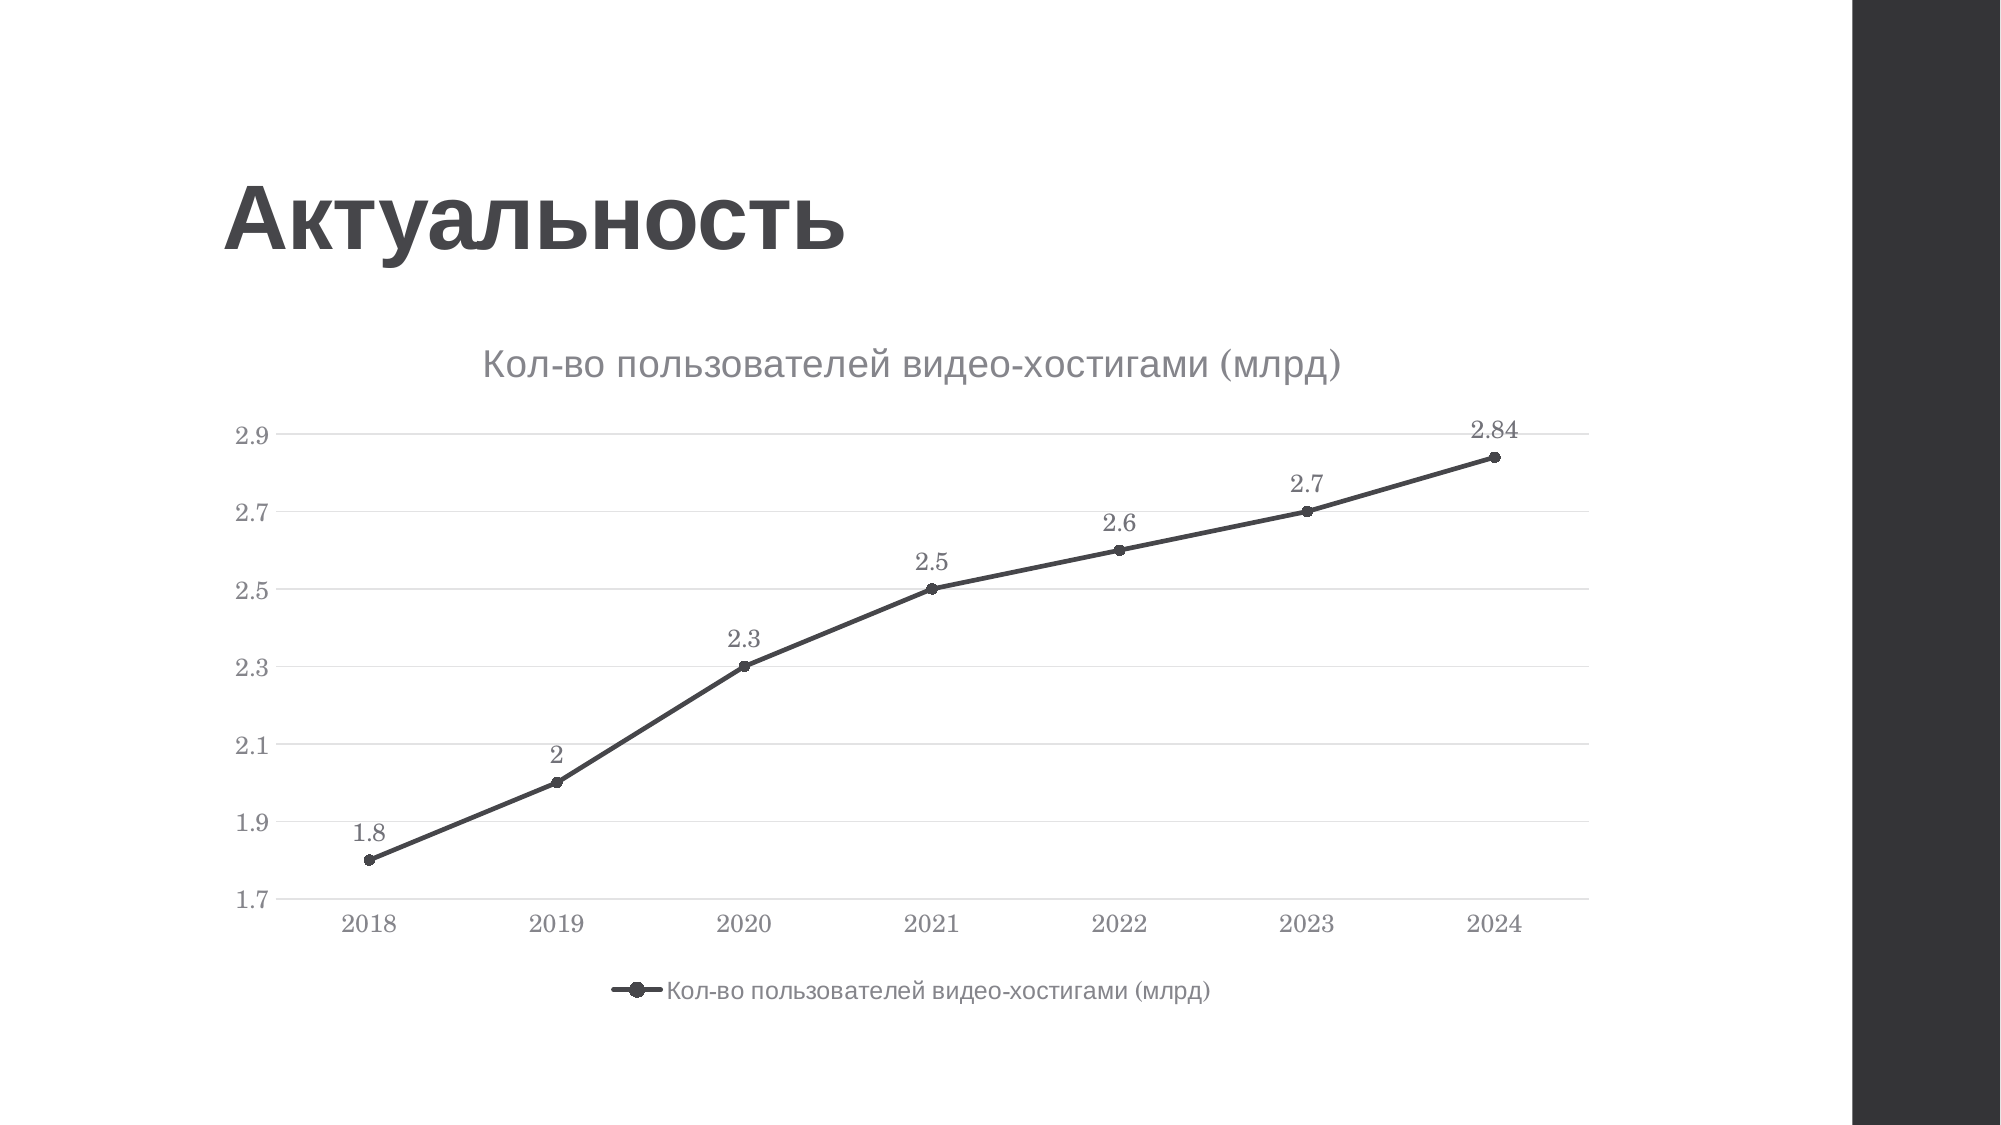

# Актуальность

### Chart:

| Category | Кол-во пользователей видео-хостигами (млрд) |
|---|---|
| 2018 | 1.8 |
| 2019 | 2.0 |
| 2020 | 2.3 |
| 2021 | 2.5 |
| 2022 | 2.6 |
| 2023 | 2.7 |
| 2024 | 2.84 |